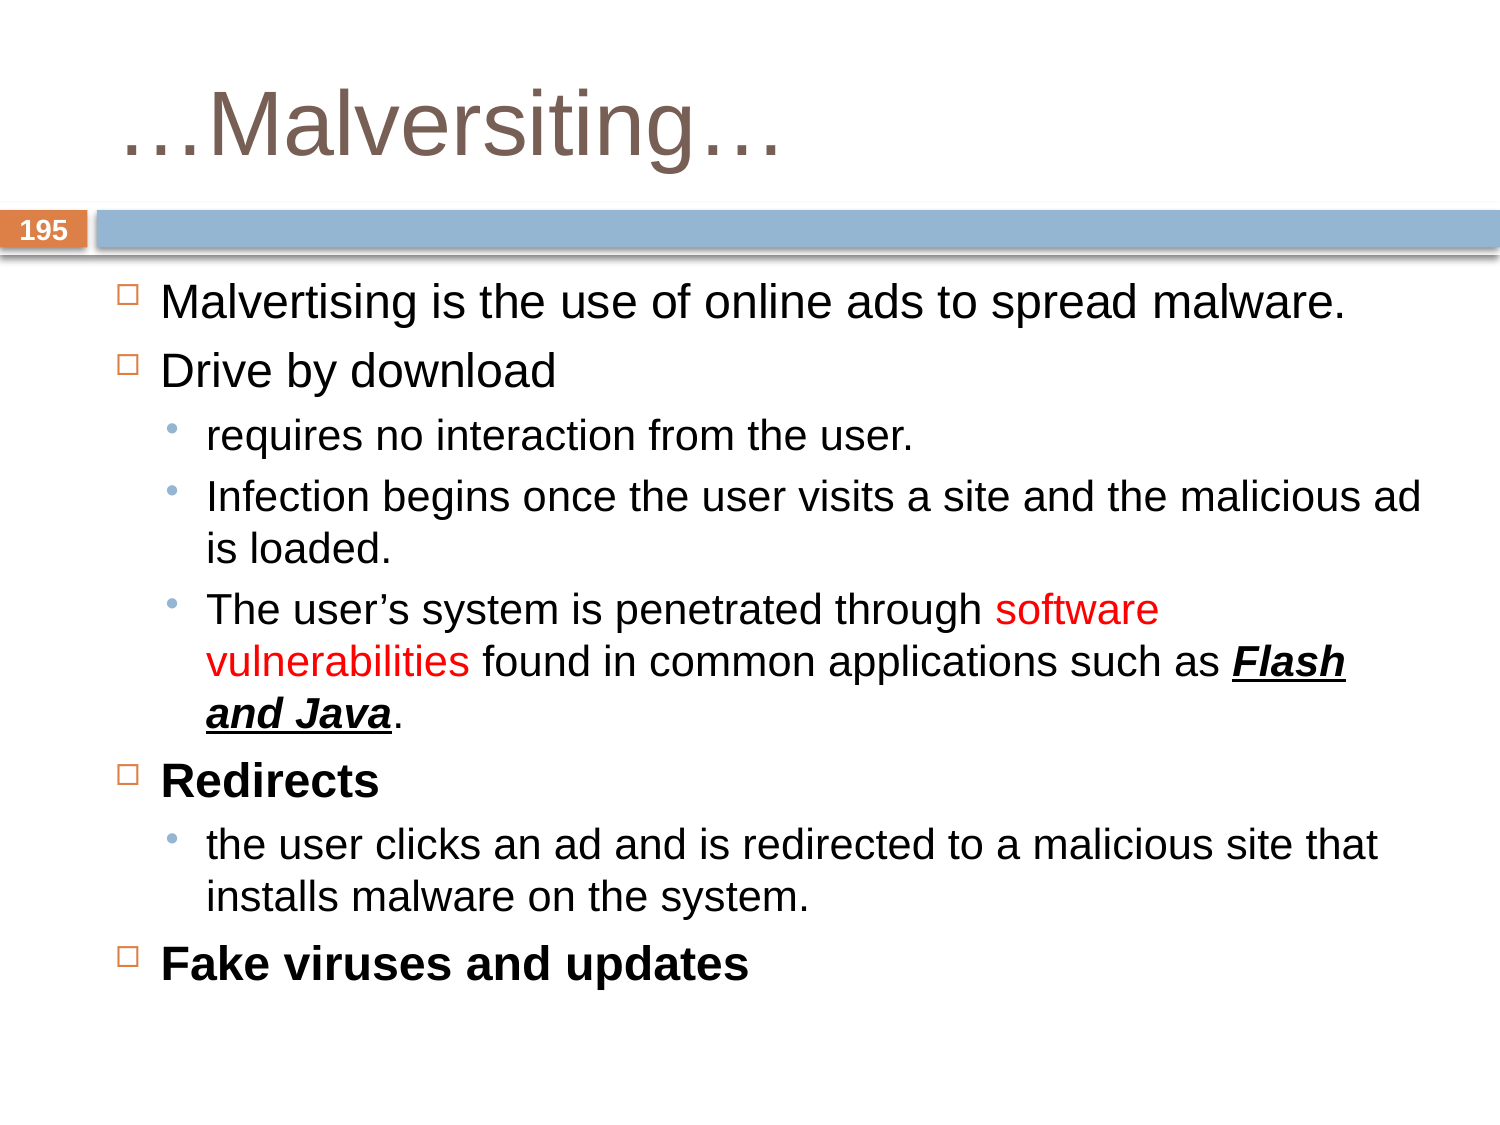

# …Malversiting…
195
Malvertising is the use of online ads to spread malware.
Drive by download
requires no interaction from the user.
Infection begins once the user visits a site and the malicious ad is loaded.
The user’s system is penetrated through software vulnerabilities found in common applications such as Flash and Java.
Redirects
the user clicks an ad and is redirected to a malicious site that installs malware on the system.
Fake viruses and updates